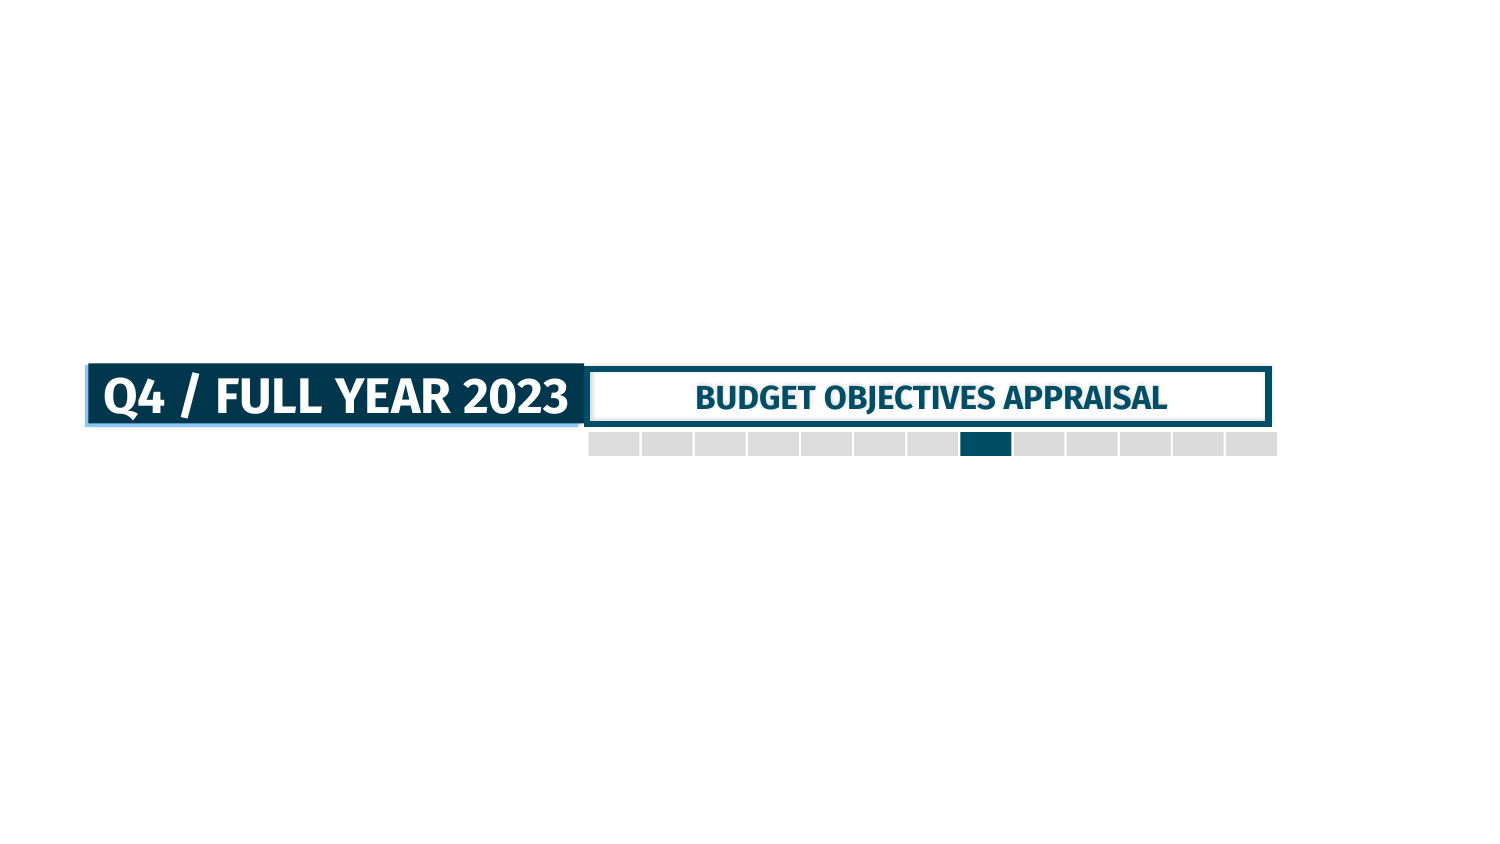

Q4 / full Year 2023

 Budget Objectives Appraisal